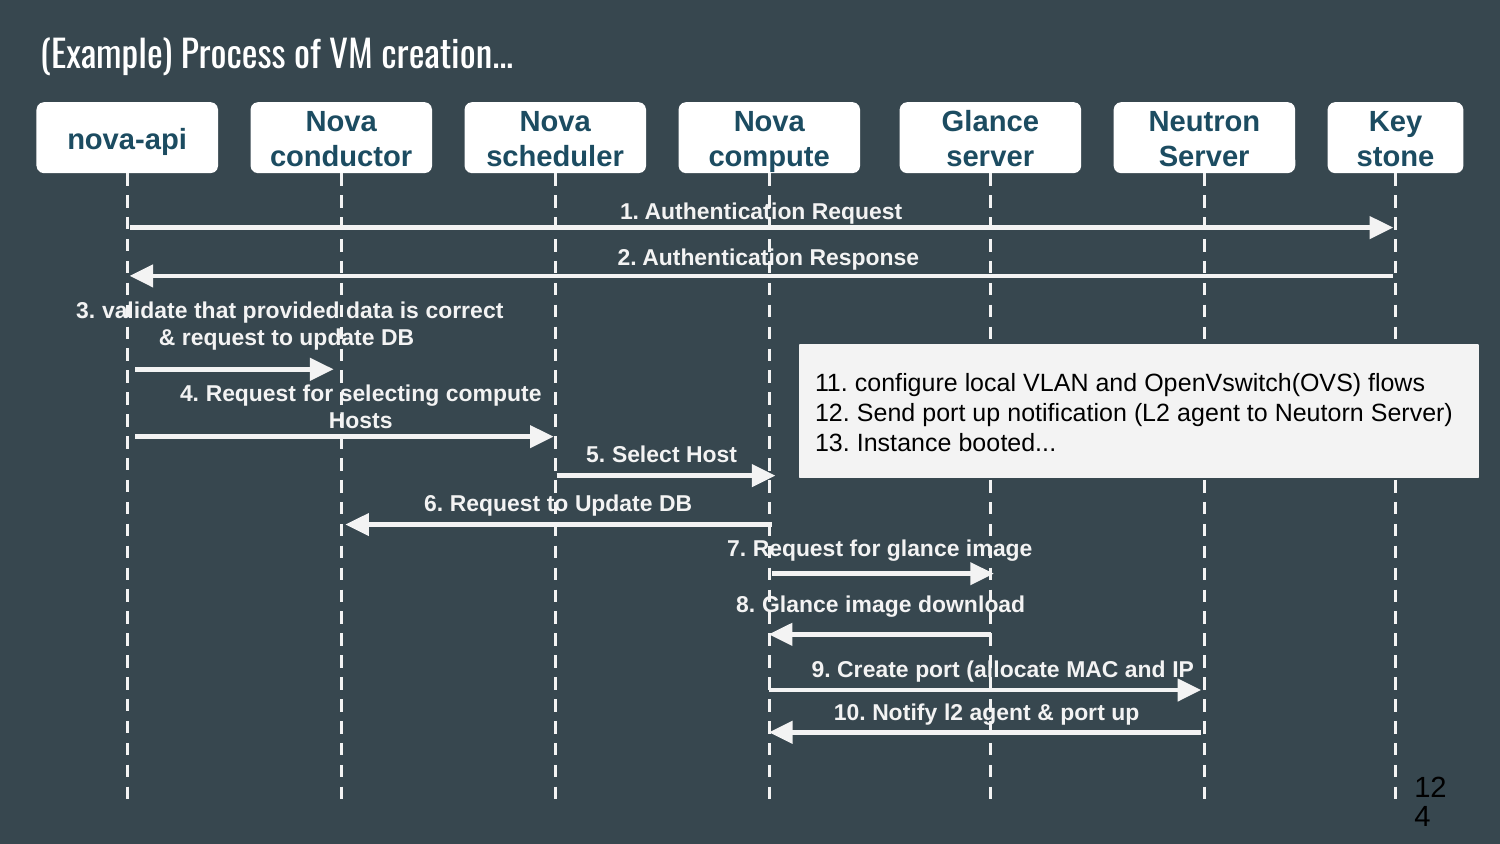

# (Example) Process of VM creation...
nova-api
Nova
conductor
Nova
scheduler
Nova
compute
Glance
server
Neutron
Server
Key
stone
1. Authentication Request
2. Authentication Response
3. validate that provided data is correct
& request to update DB
11. configure local VLAN and OpenVswitch(OVS) flows
12. Send port up notification (L2 agent to Neutorn Server)
13. Instance booted...
4. Request for selecting compute Hosts
5. Select Host
6. Request to Update DB
7. Request for glance image
8. Glance image download
9. Create port (allocate MAC and IP
10. Notify l2 agent & port up
124